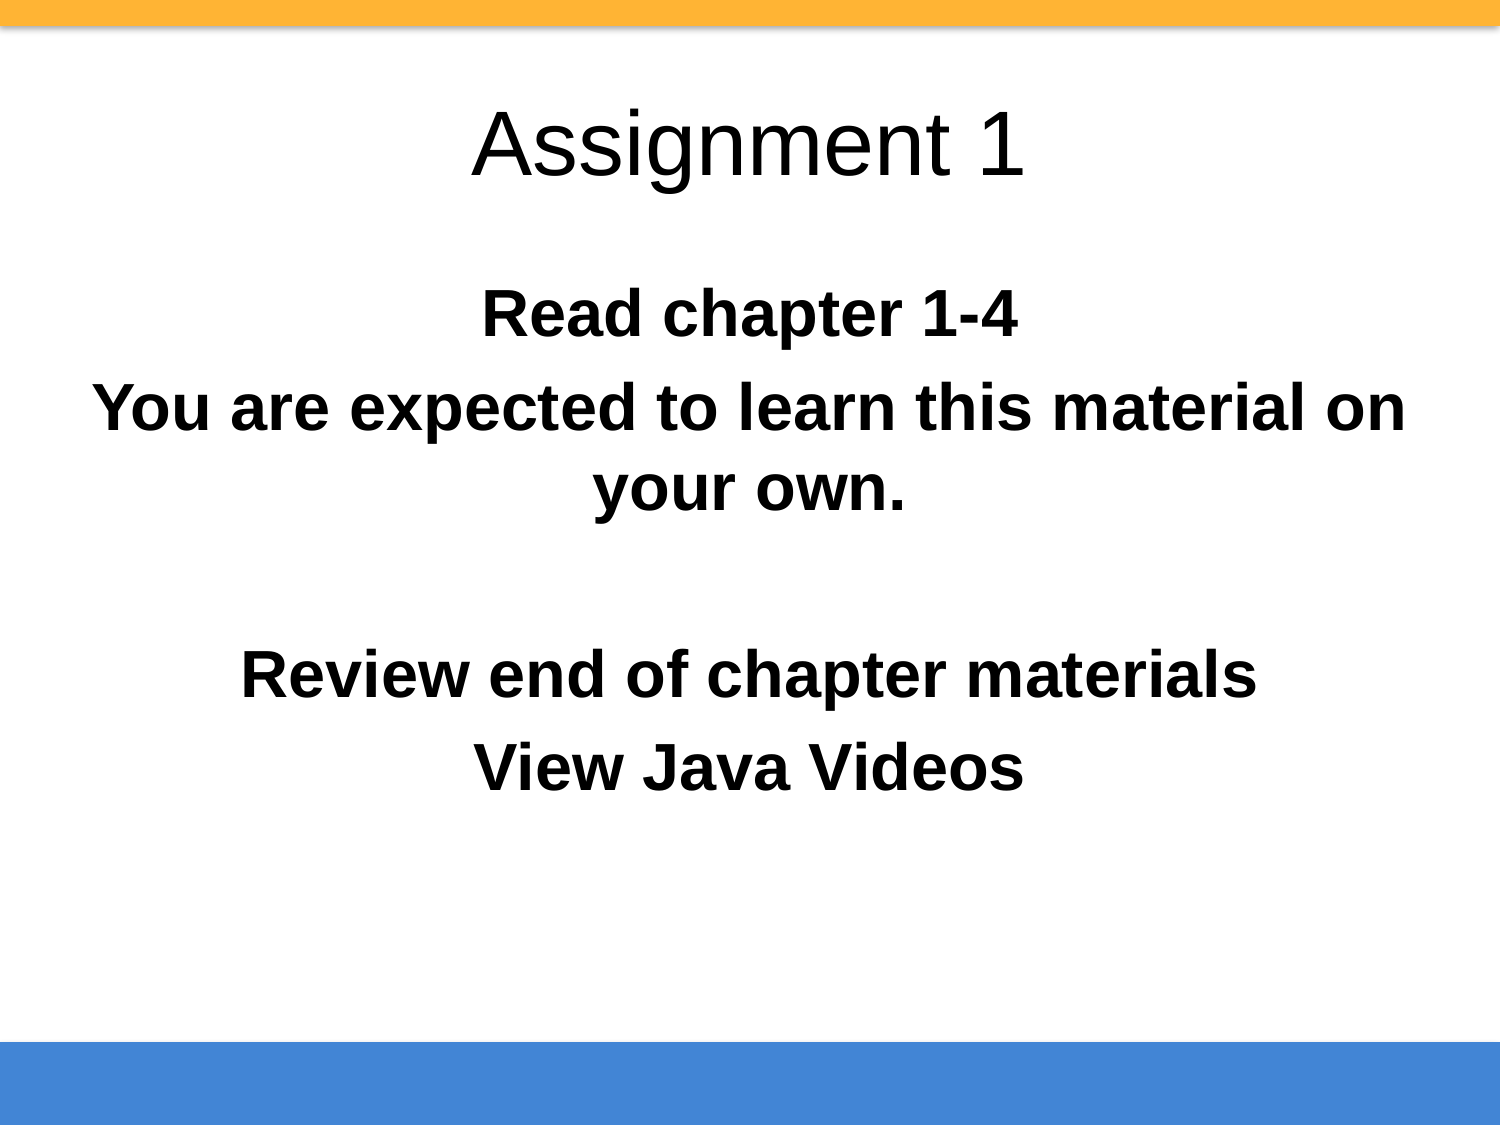

# Assignment 1
Read chapter 1-4
You are expected to learn this material on your own.

Review end of chapter materials
View Java Videos